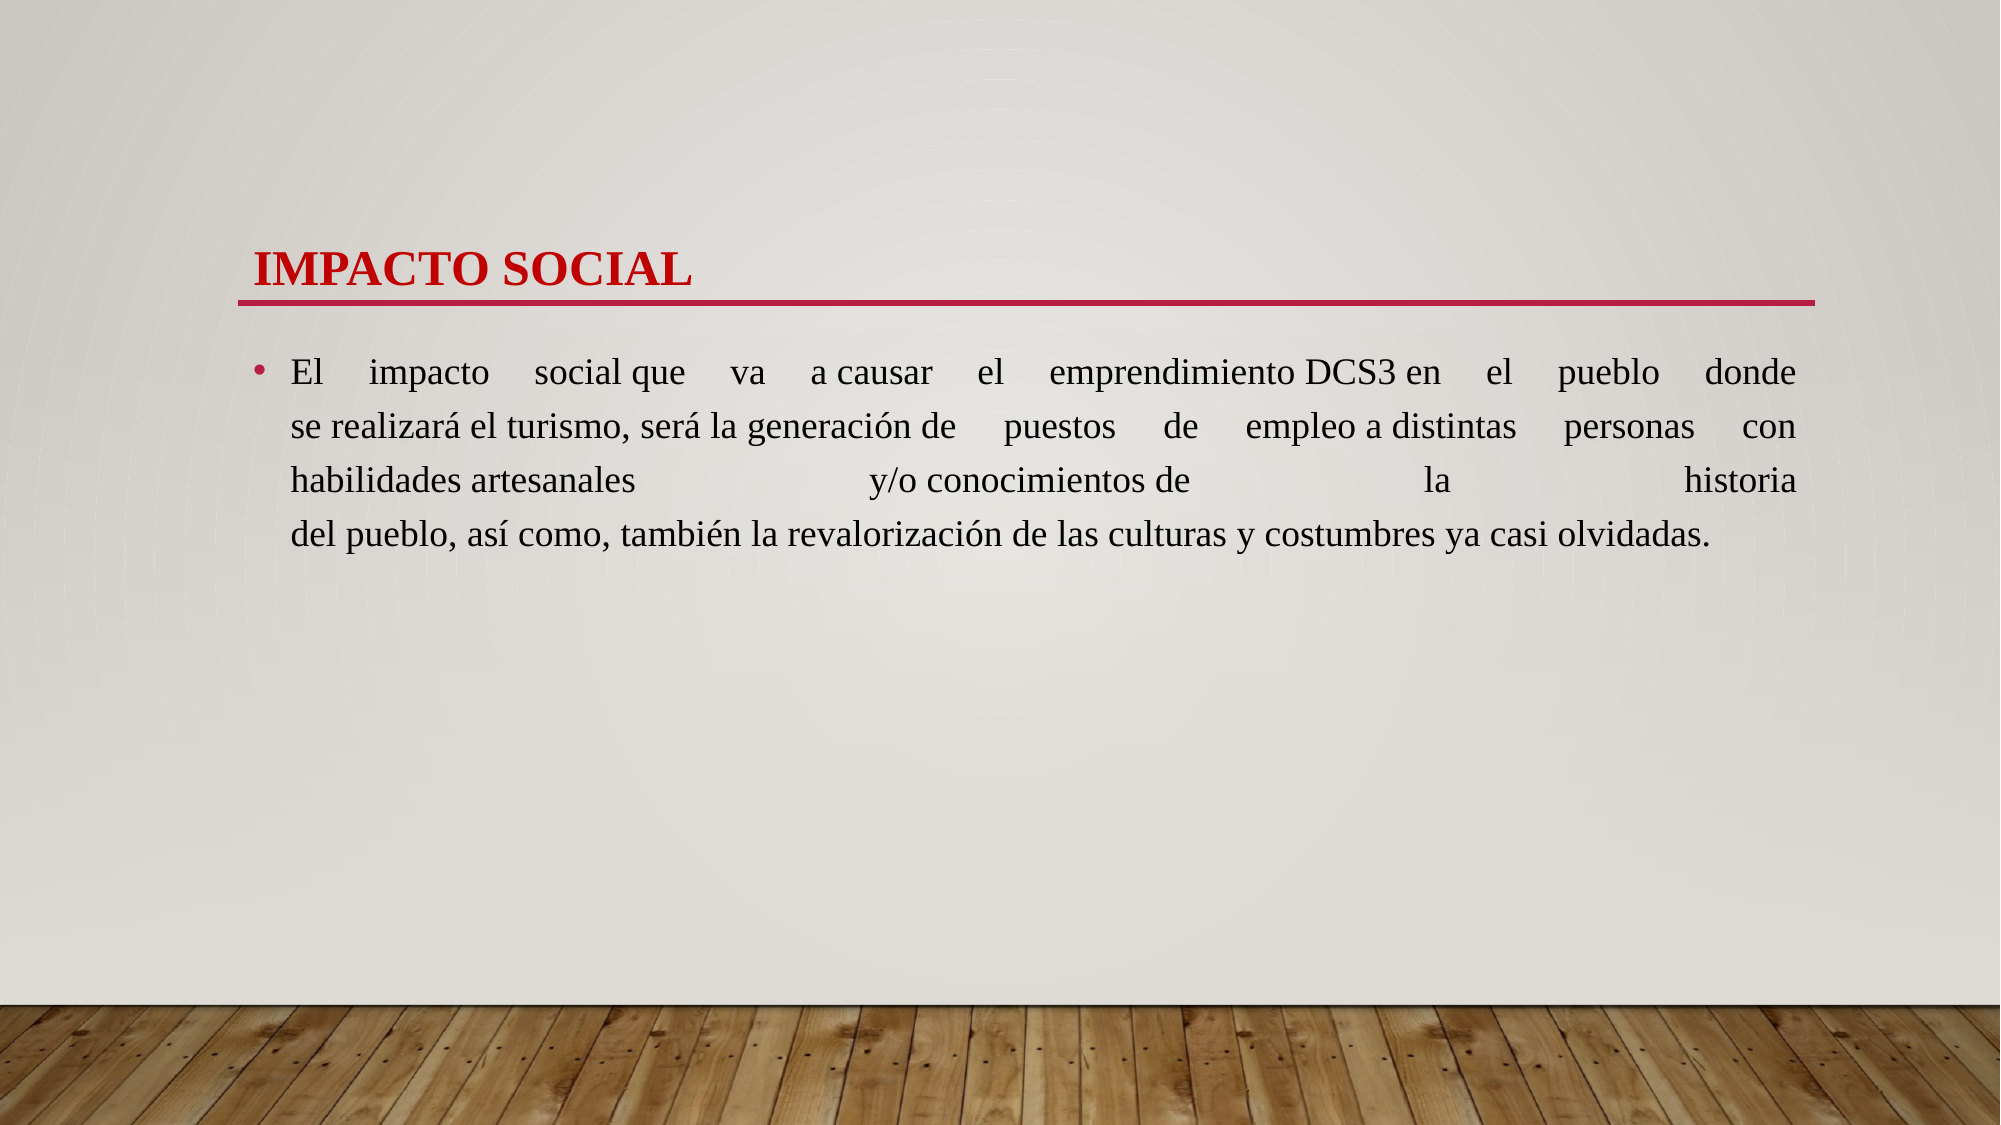

# IMPACTO SOCIAL
El impacto social que va a causar el emprendimiento DCS3 en el pueblo donde se realizará el turismo, será la generación de puestos de empleo a distintas personas con habilidades artesanales y/o conocimientos de la historia del pueblo, así como, también la revalorización de las culturas y costumbres ya casi olvidadas.